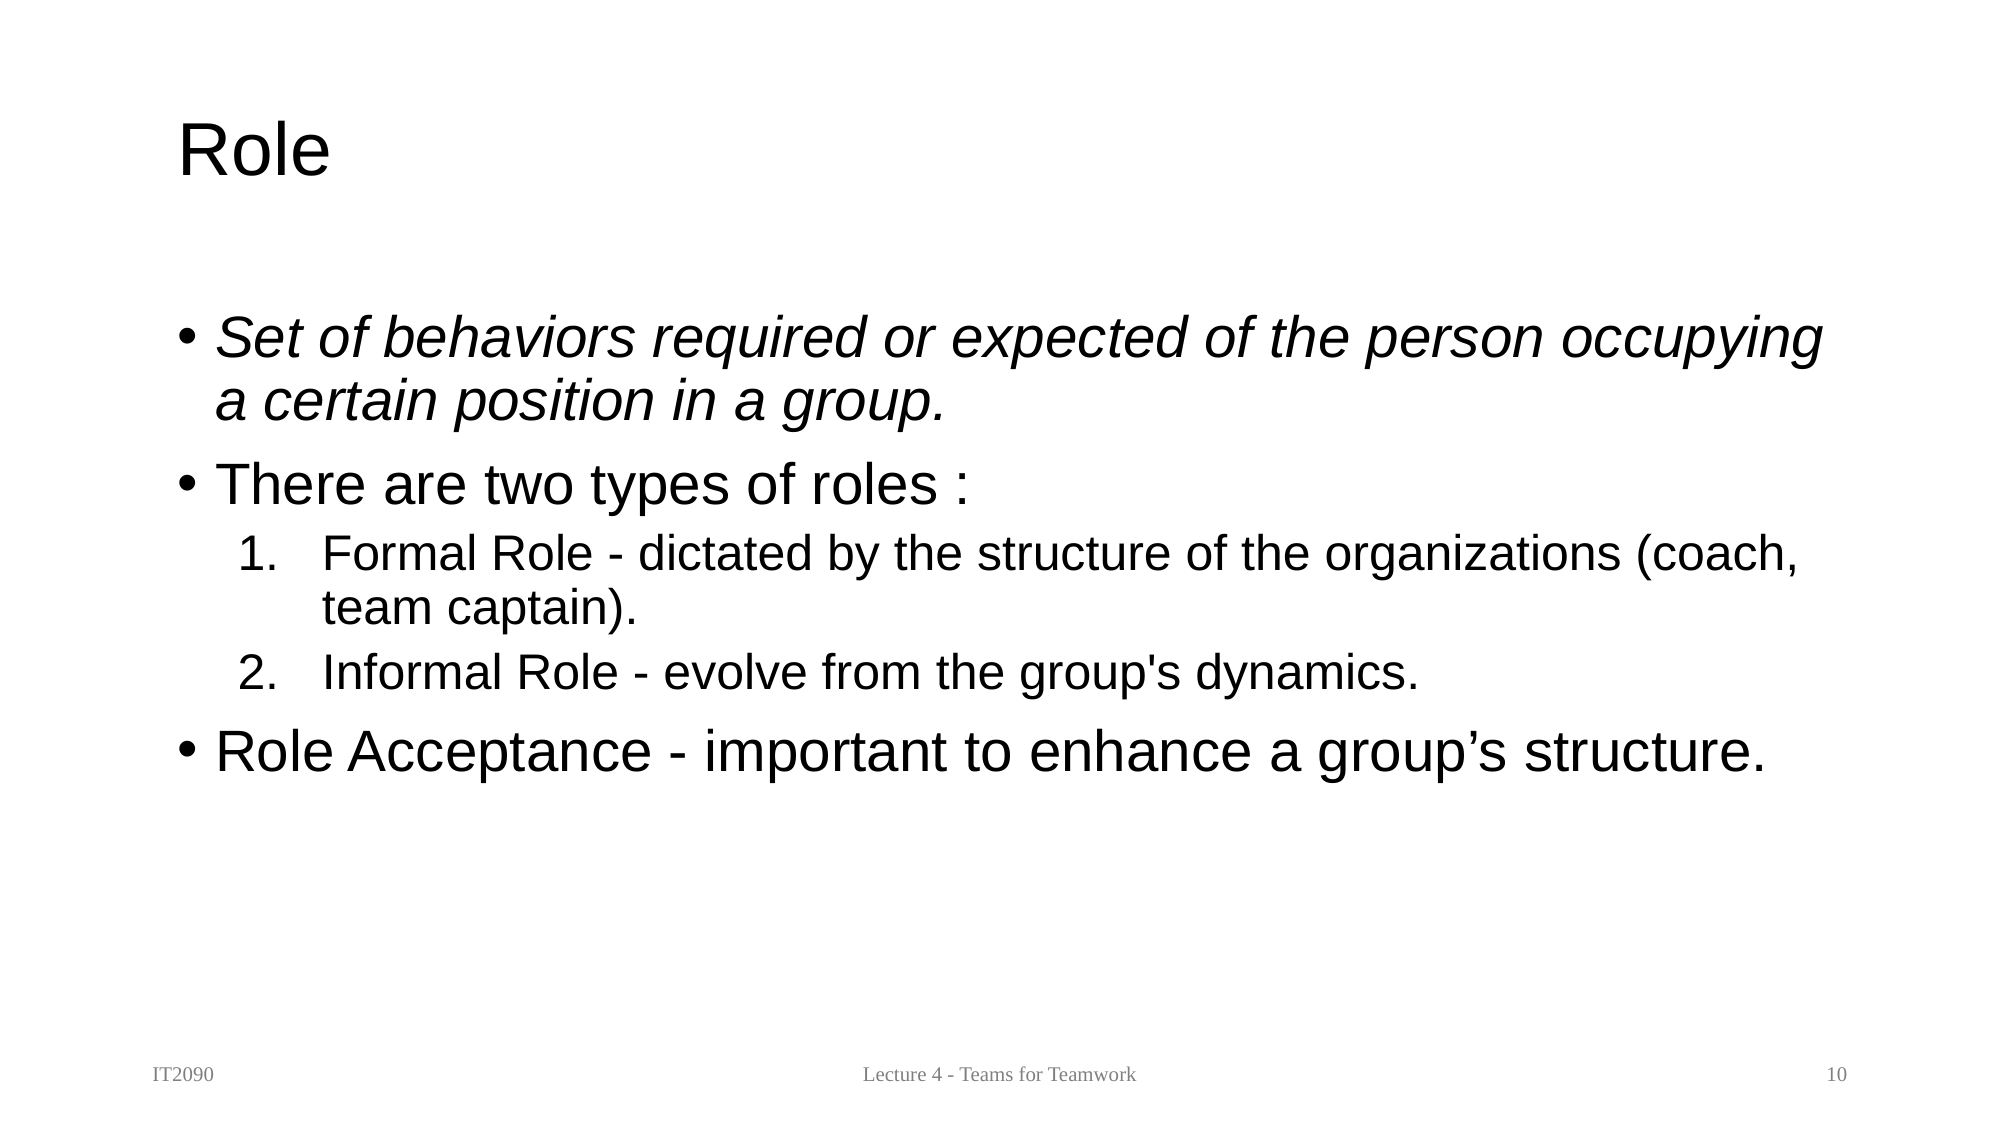

# Role
Set of behaviors required or expected of the person occupying a certain position in a group.
There are two types of roles :
Formal Role - dictated by the structure of the organizations (coach, team captain).
Informal Role - evolve from the group's dynamics.
Role Acceptance - important to enhance a group’s structure.
IT2090
Lecture 4 - Teams for Teamwork
10